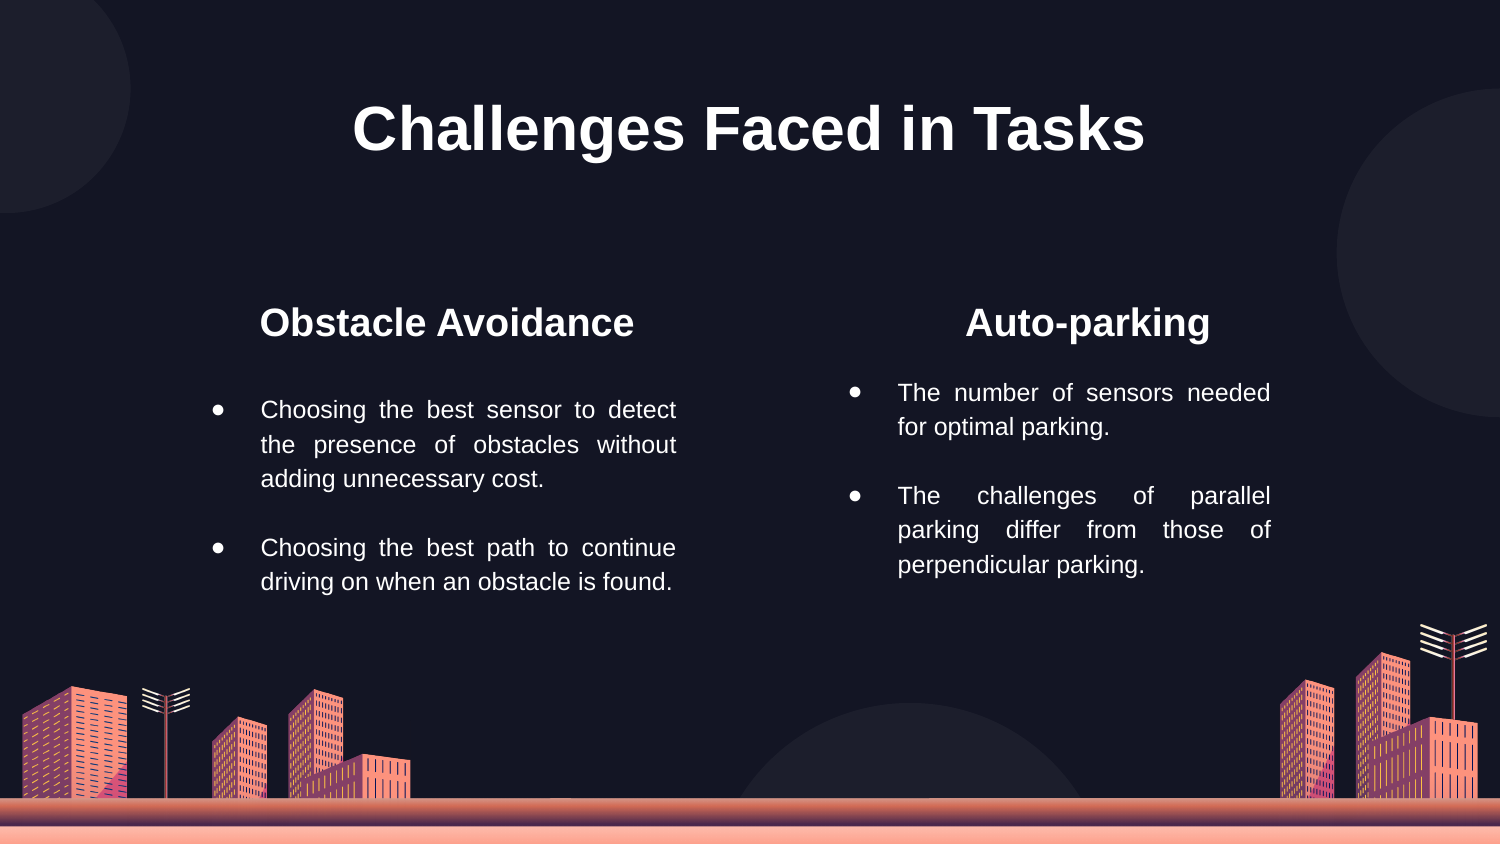

# Challenges Faced in Tasks
Obstacle Avoidance
Auto-parking
Choosing the best sensor to detect the presence of obstacles without adding unnecessary cost.

Choosing the best path to continue driving on when an obstacle is found.

The number of sensors needed for optimal parking.

The challenges of parallel parking differ from those of perpendicular parking.